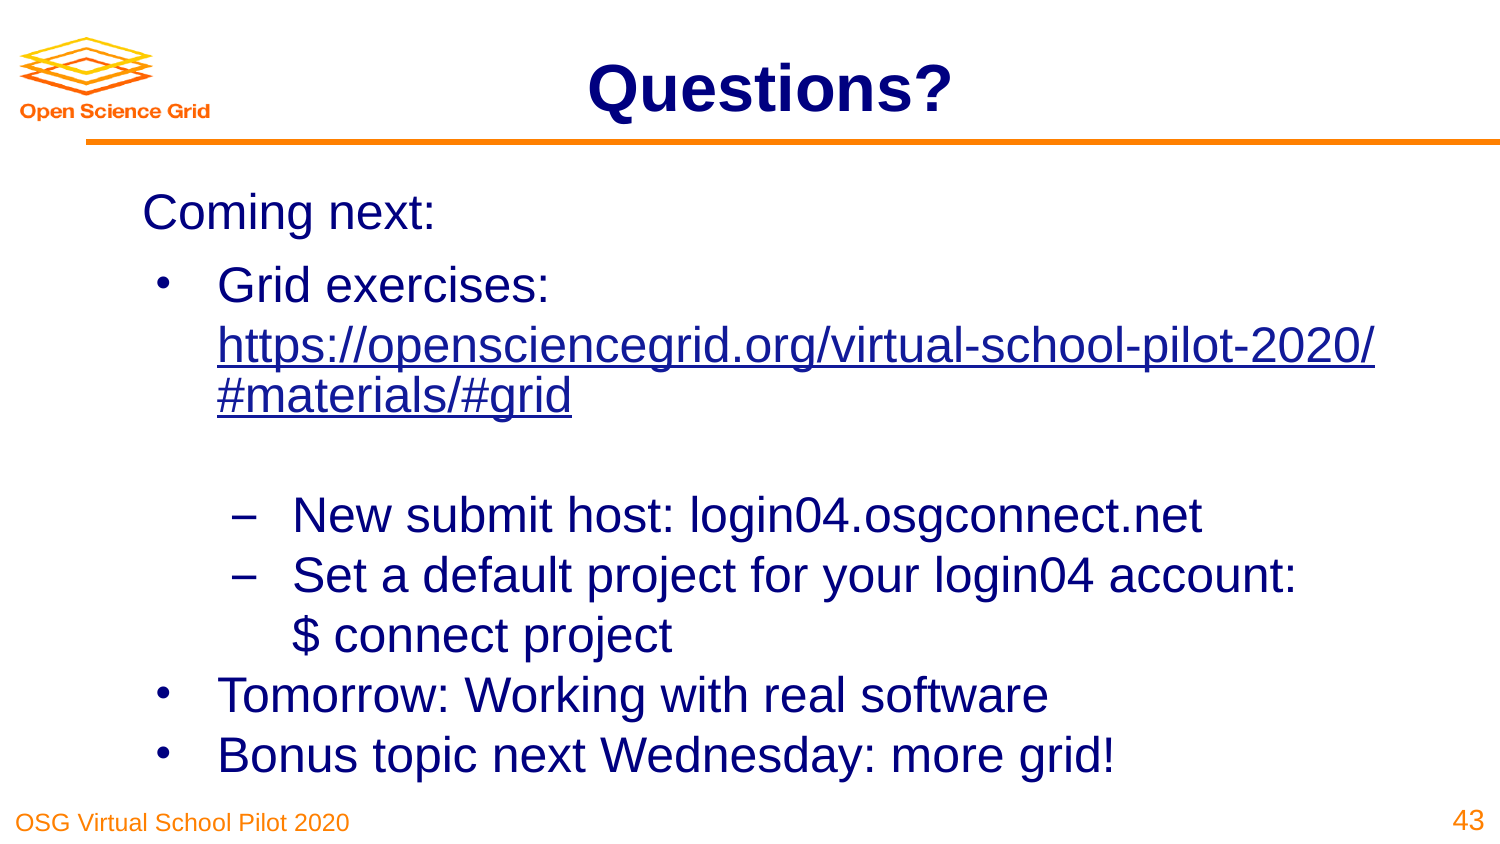

# Questions?
Coming next:
Grid exercises: https://opensciencegrid.org/virtual-school-pilot-2020/#materials/#grid
New submit host: login04.osgconnect.net
Set a default project for your login04 account:
$ connect project
Tomorrow: Working with real software
Bonus topic next Wednesday: more grid!
43